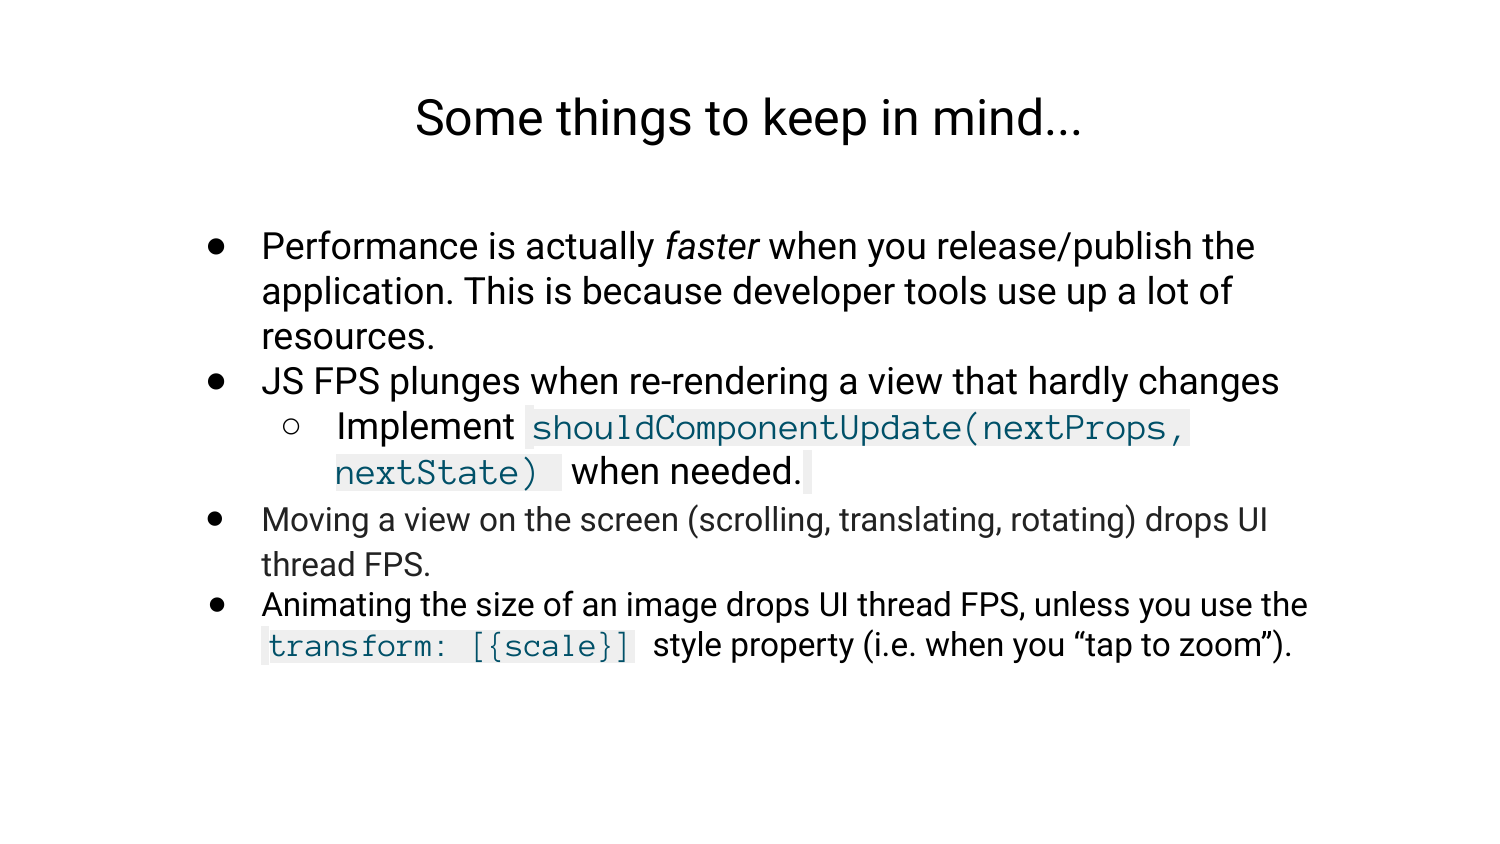

Some things to keep in mind...

Performance is actually faster when you release/publish the application. This is because developer tools use up a lot of resources.
JS FPS plunges when re-rendering a view that hardly changes
Implement  shouldComponentUpdate(nextProps, nextState)  when needed.
Moving a view on the screen (scrolling, translating, rotating) drops UI thread FPS.
Animating the size of an image drops UI thread FPS, unless you use the  transform: [{scale}] style property (i.e. when you “tap to zoom”).